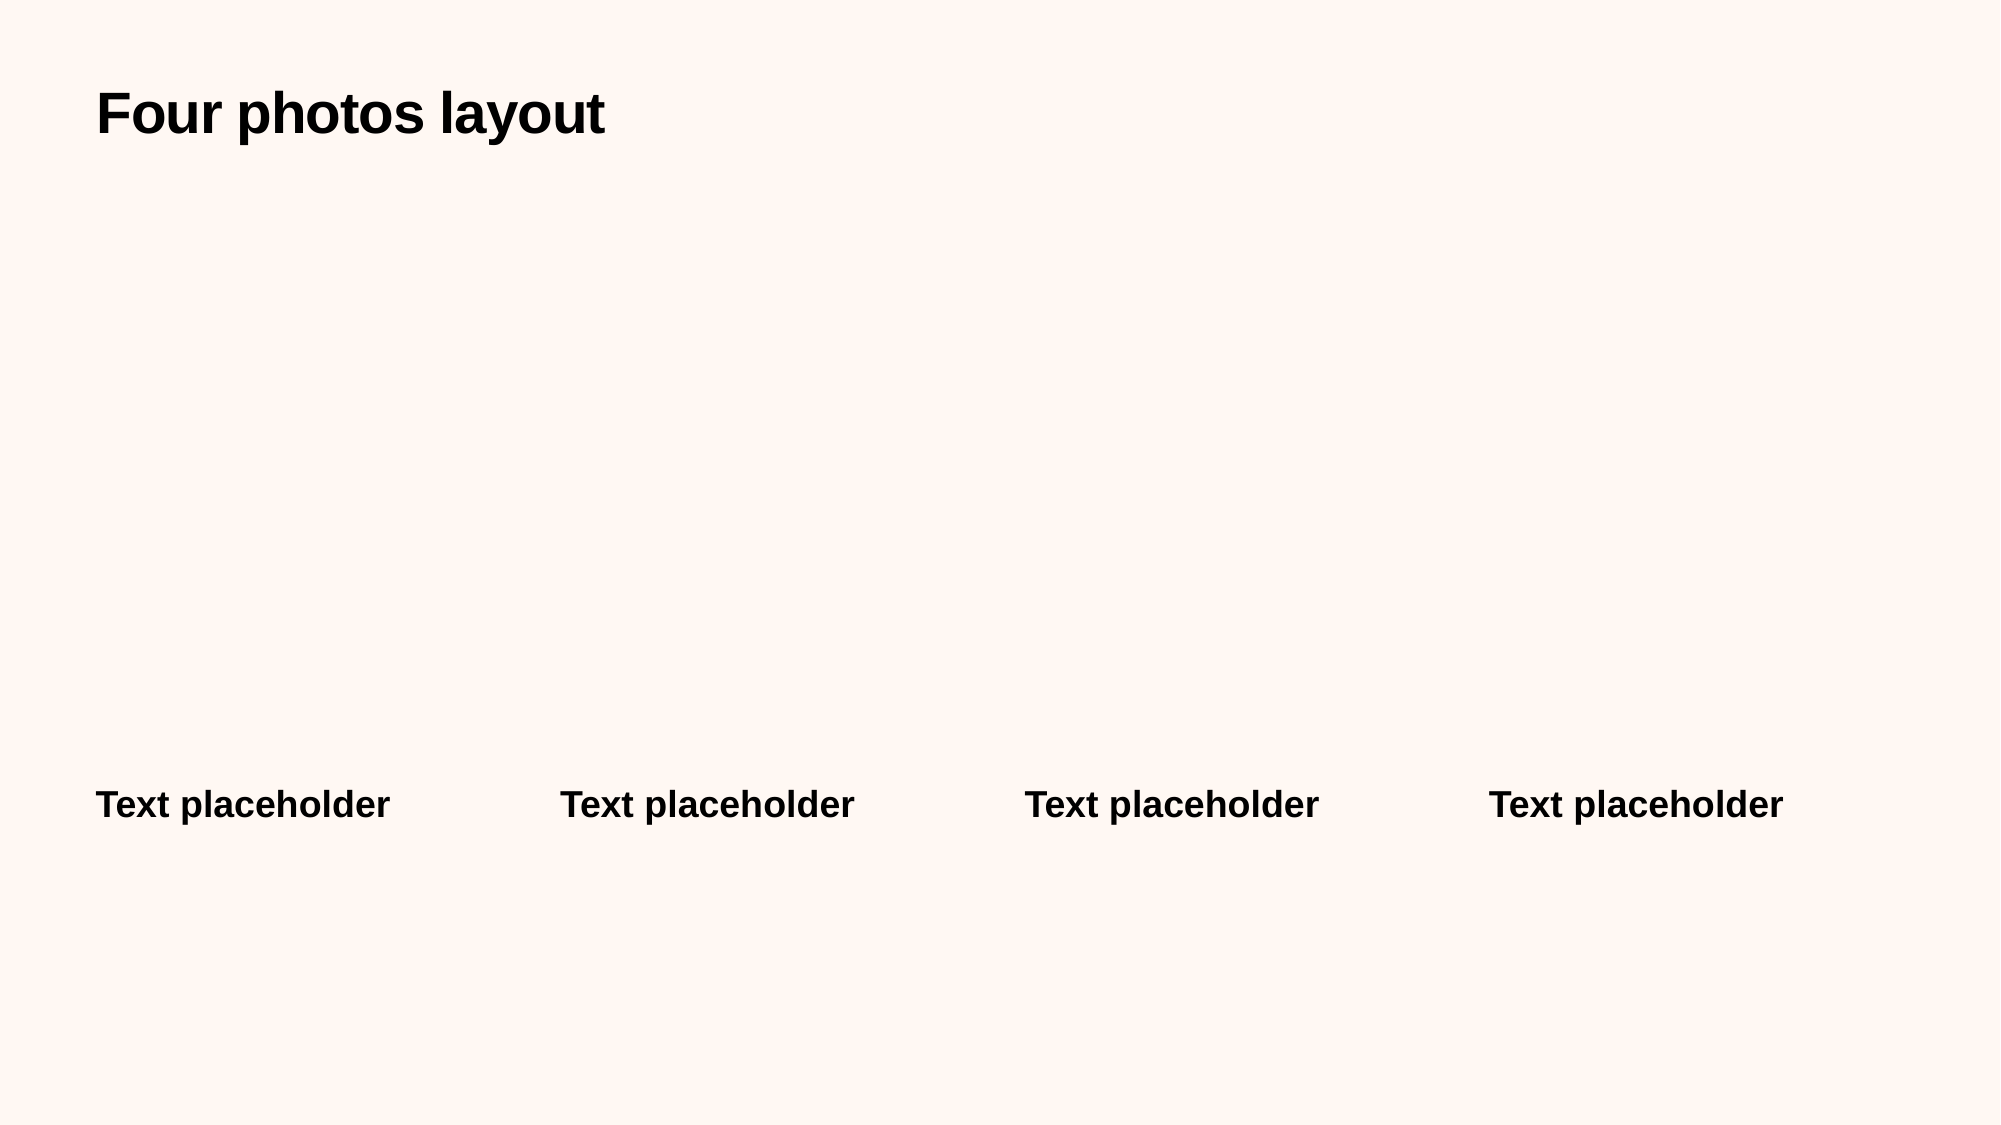

# Four photos layout

Text placeholder
Text placeholder
Text placeholder
Text placeholder